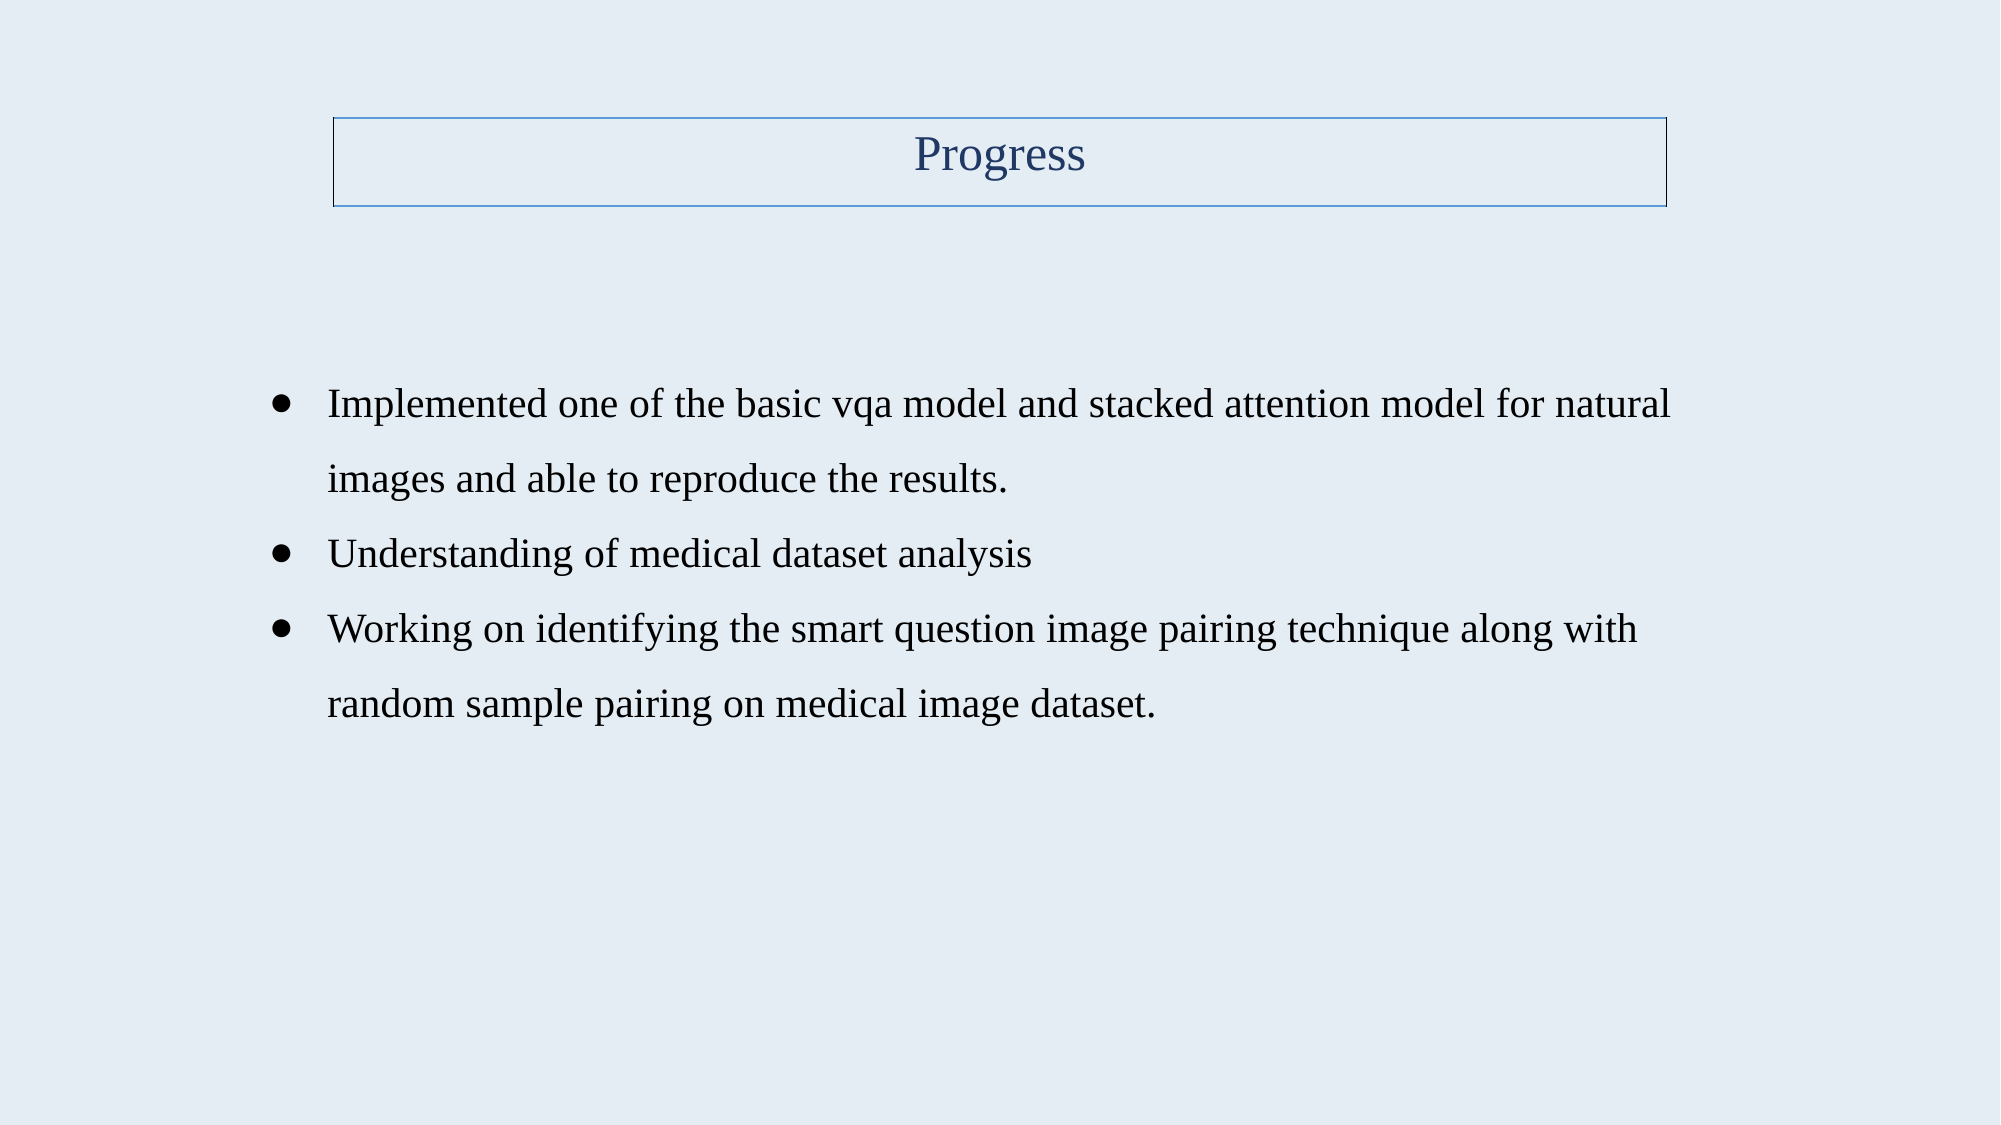

| Progress |
| --- |

Implemented one of the basic vqa model and stacked attention model for natural images and able to reproduce the results.
Understanding of medical dataset analysis
Working on identifying the smart question image pairing technique along with random sample pairing on medical image dataset.